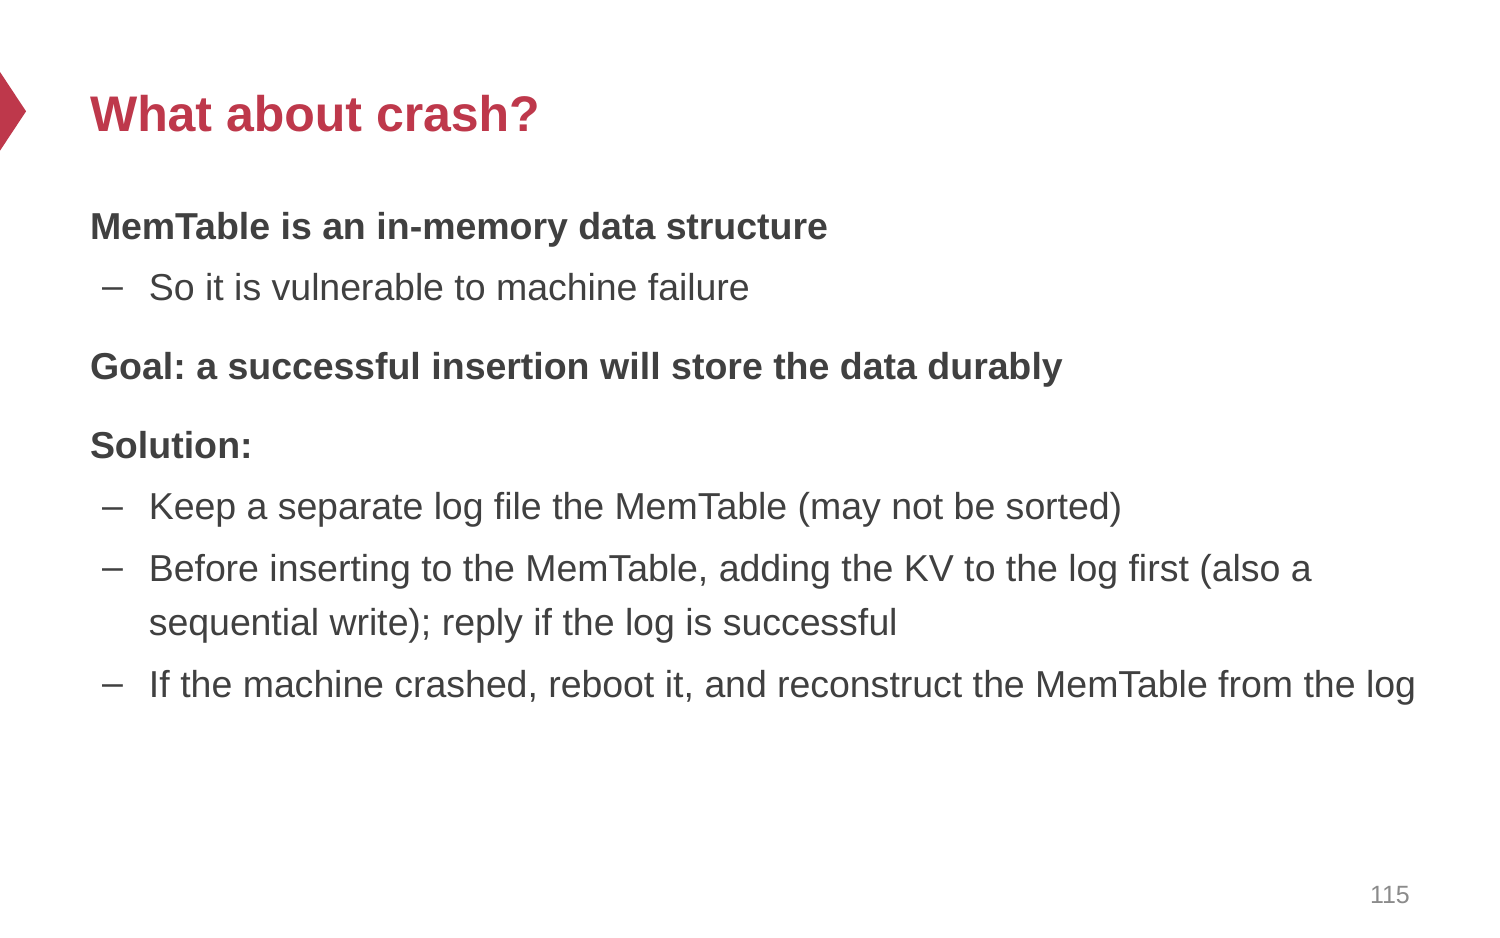

# What about crash?
MemTable is an in-memory data structure
So it is vulnerable to machine failure
Goal: a successful insertion will store the data durably
Solution:
Keep a separate log file the MemTable (may not be sorted)
Before inserting to the MemTable, adding the KV to the log first (also a sequential write); reply if the log is successful
If the machine crashed, reboot it, and reconstruct the MemTable from the log

115